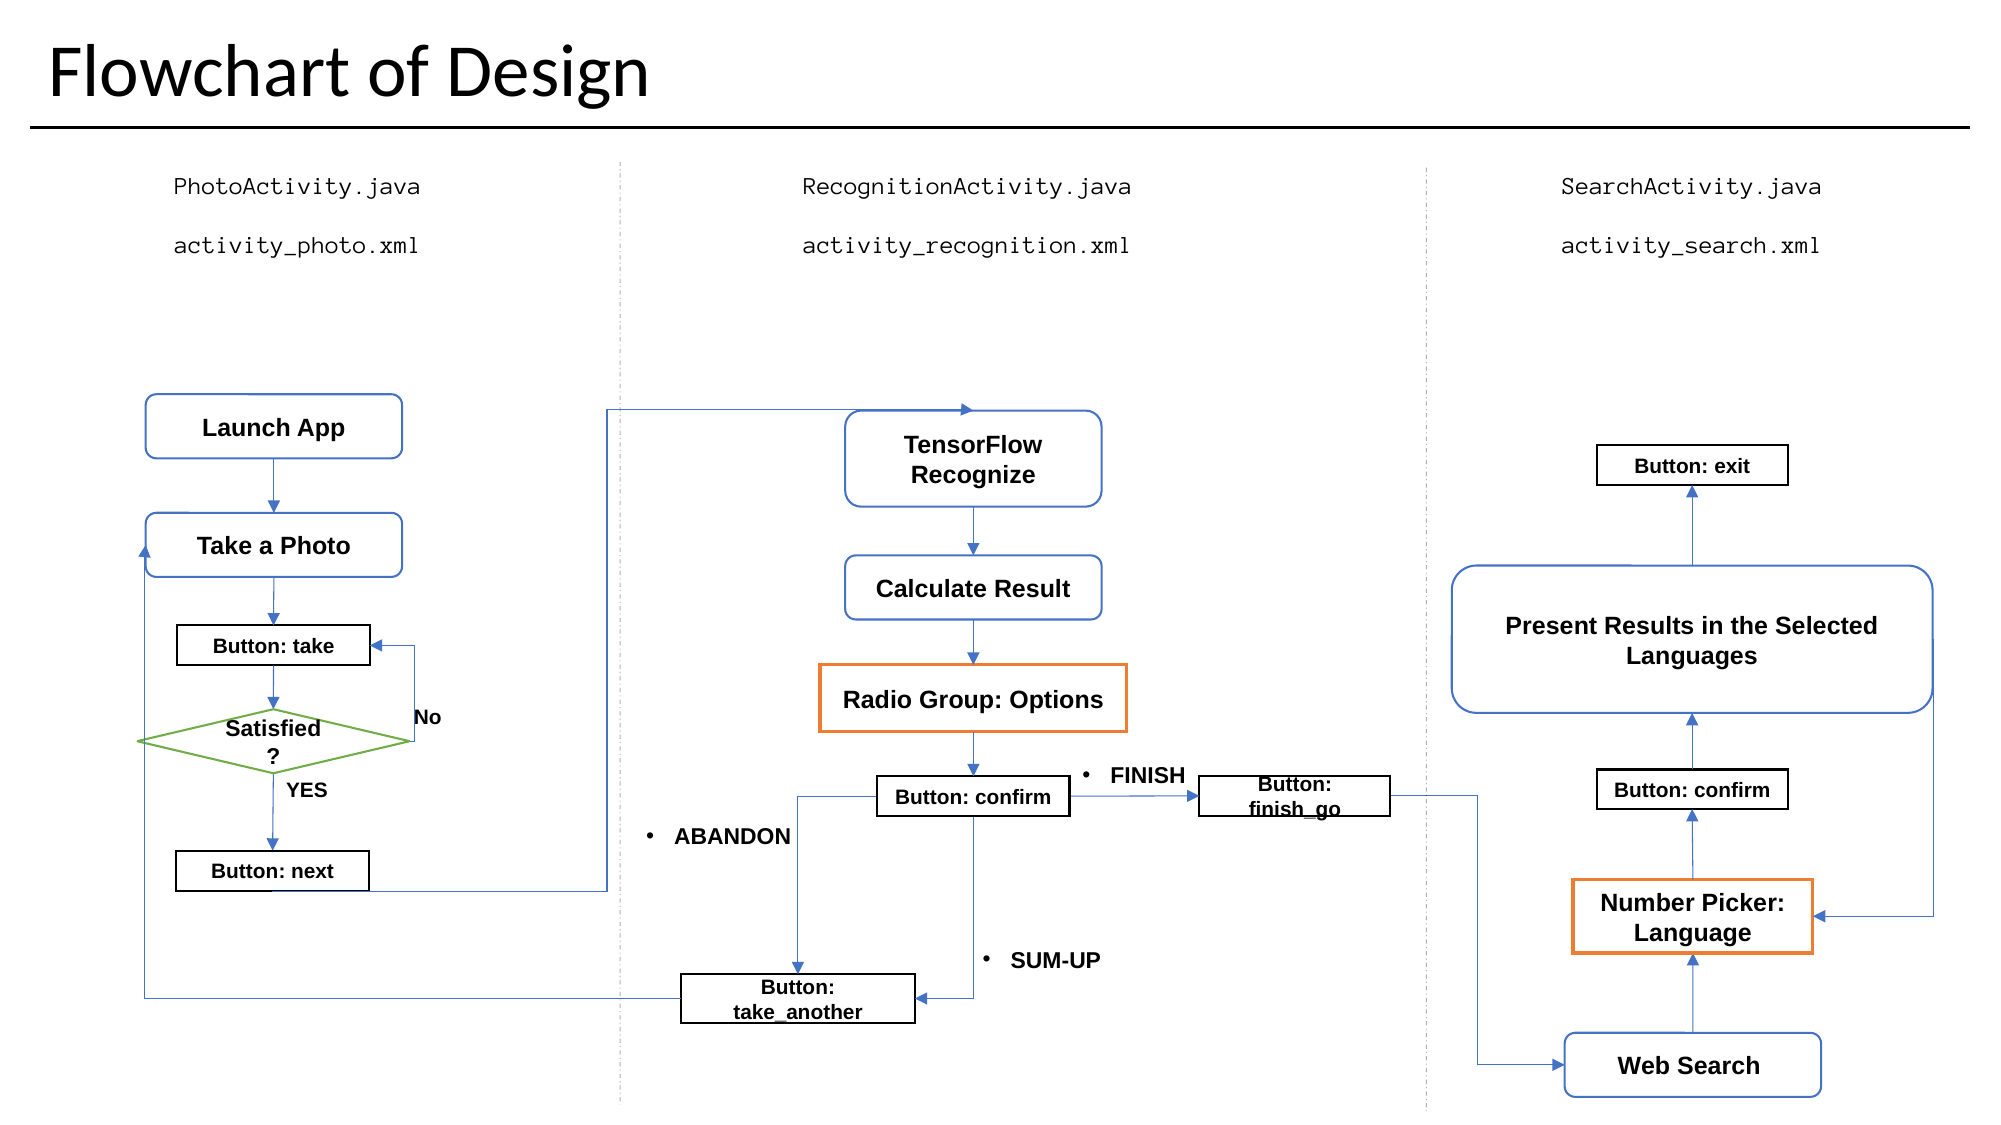

Flowchart of Design
PhotoActivity.java

activity_photo.xml
RecognitionActivity.java

activity_recognition.xml
SearchActivity.java

activity_search.xml
Launch App
TensorFlow
Recognize
Button: exit
Take a Photo
Calculate Result
Present Results in the Selected Languages
Button: take
Radio Group: Options
No
Satisfied?
YES
FINISH
Button: confirm
Button: confirm
Button: finish_go
ABANDON
Button: next
Number Picker:
Language
SUM-UP
Button: take_another
Web Search